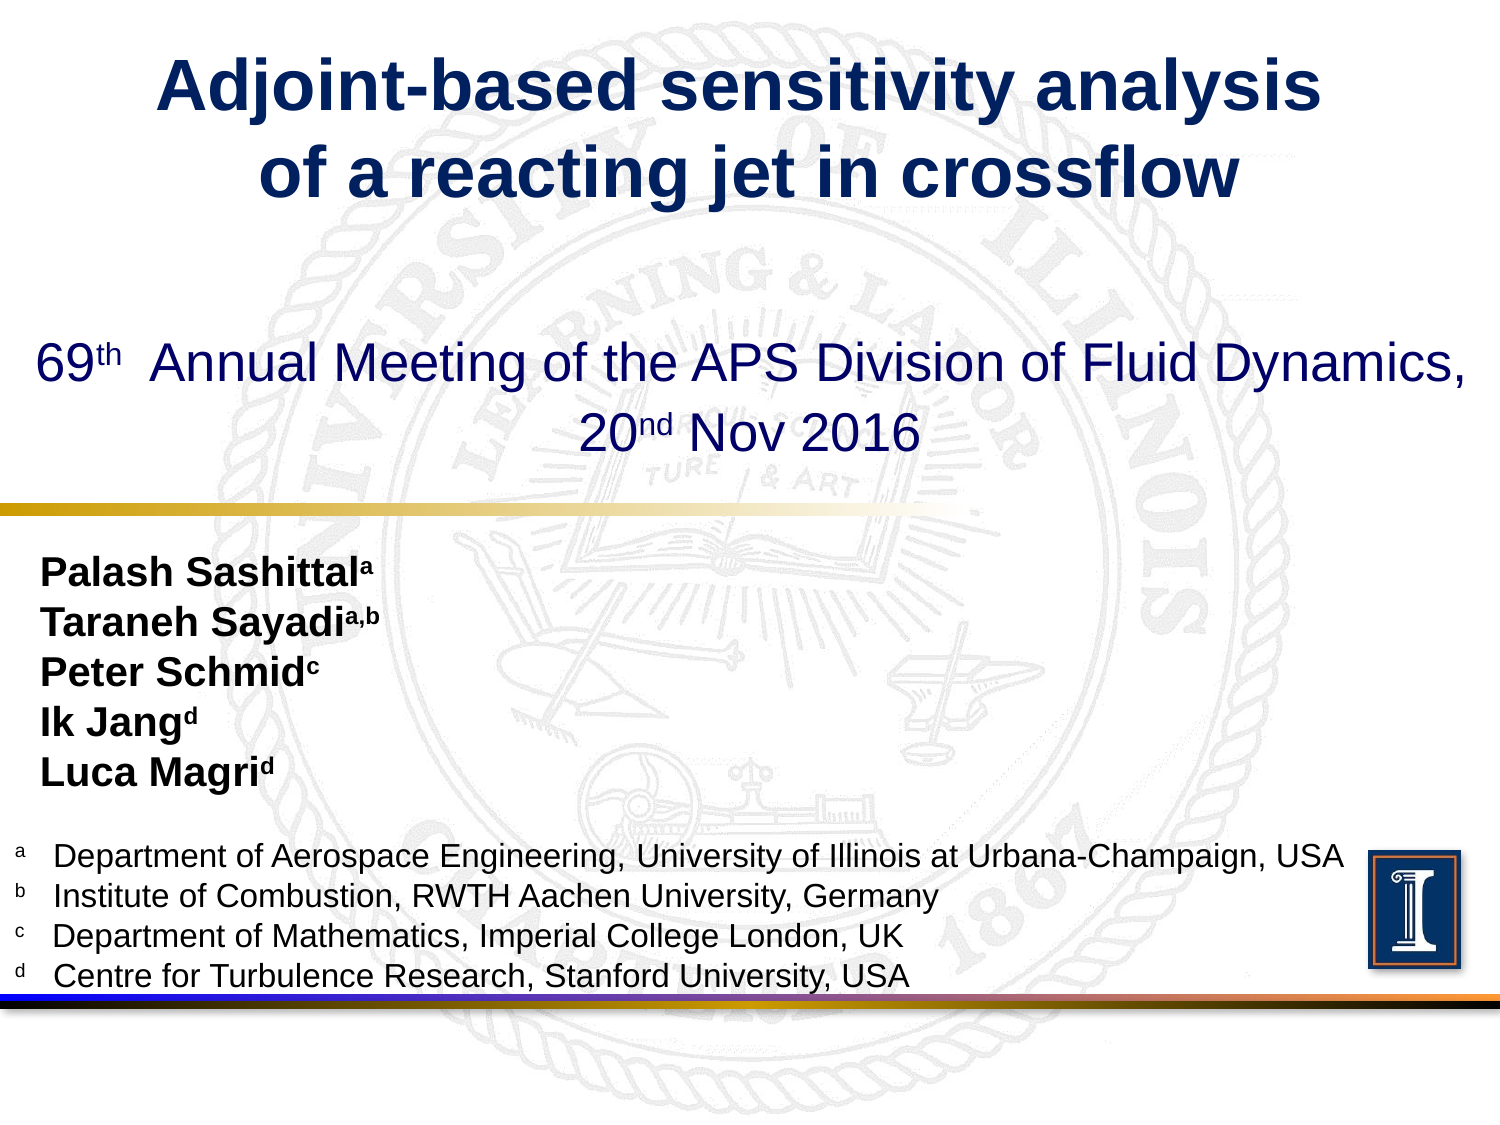

# Adjoint-based sensitivity analysis of a reacting jet in crossflow 69th  Annual Meeting of the APS Division of Fluid Dynamics, 20nd Nov 2016

Palash Sashittala
Taraneh Sayadia,b
Peter Schmidc
Ik Jangd
Luca Magrid
a   Department of Aerospace Engineering, University of Illinois at Urbana-Champaign, USA
b   Institute of Combustion, RWTH Aachen University, Germany
c   Department of Mathematics, Imperial College London, UK
d   Centre for Turbulence Research, Stanford University, USA